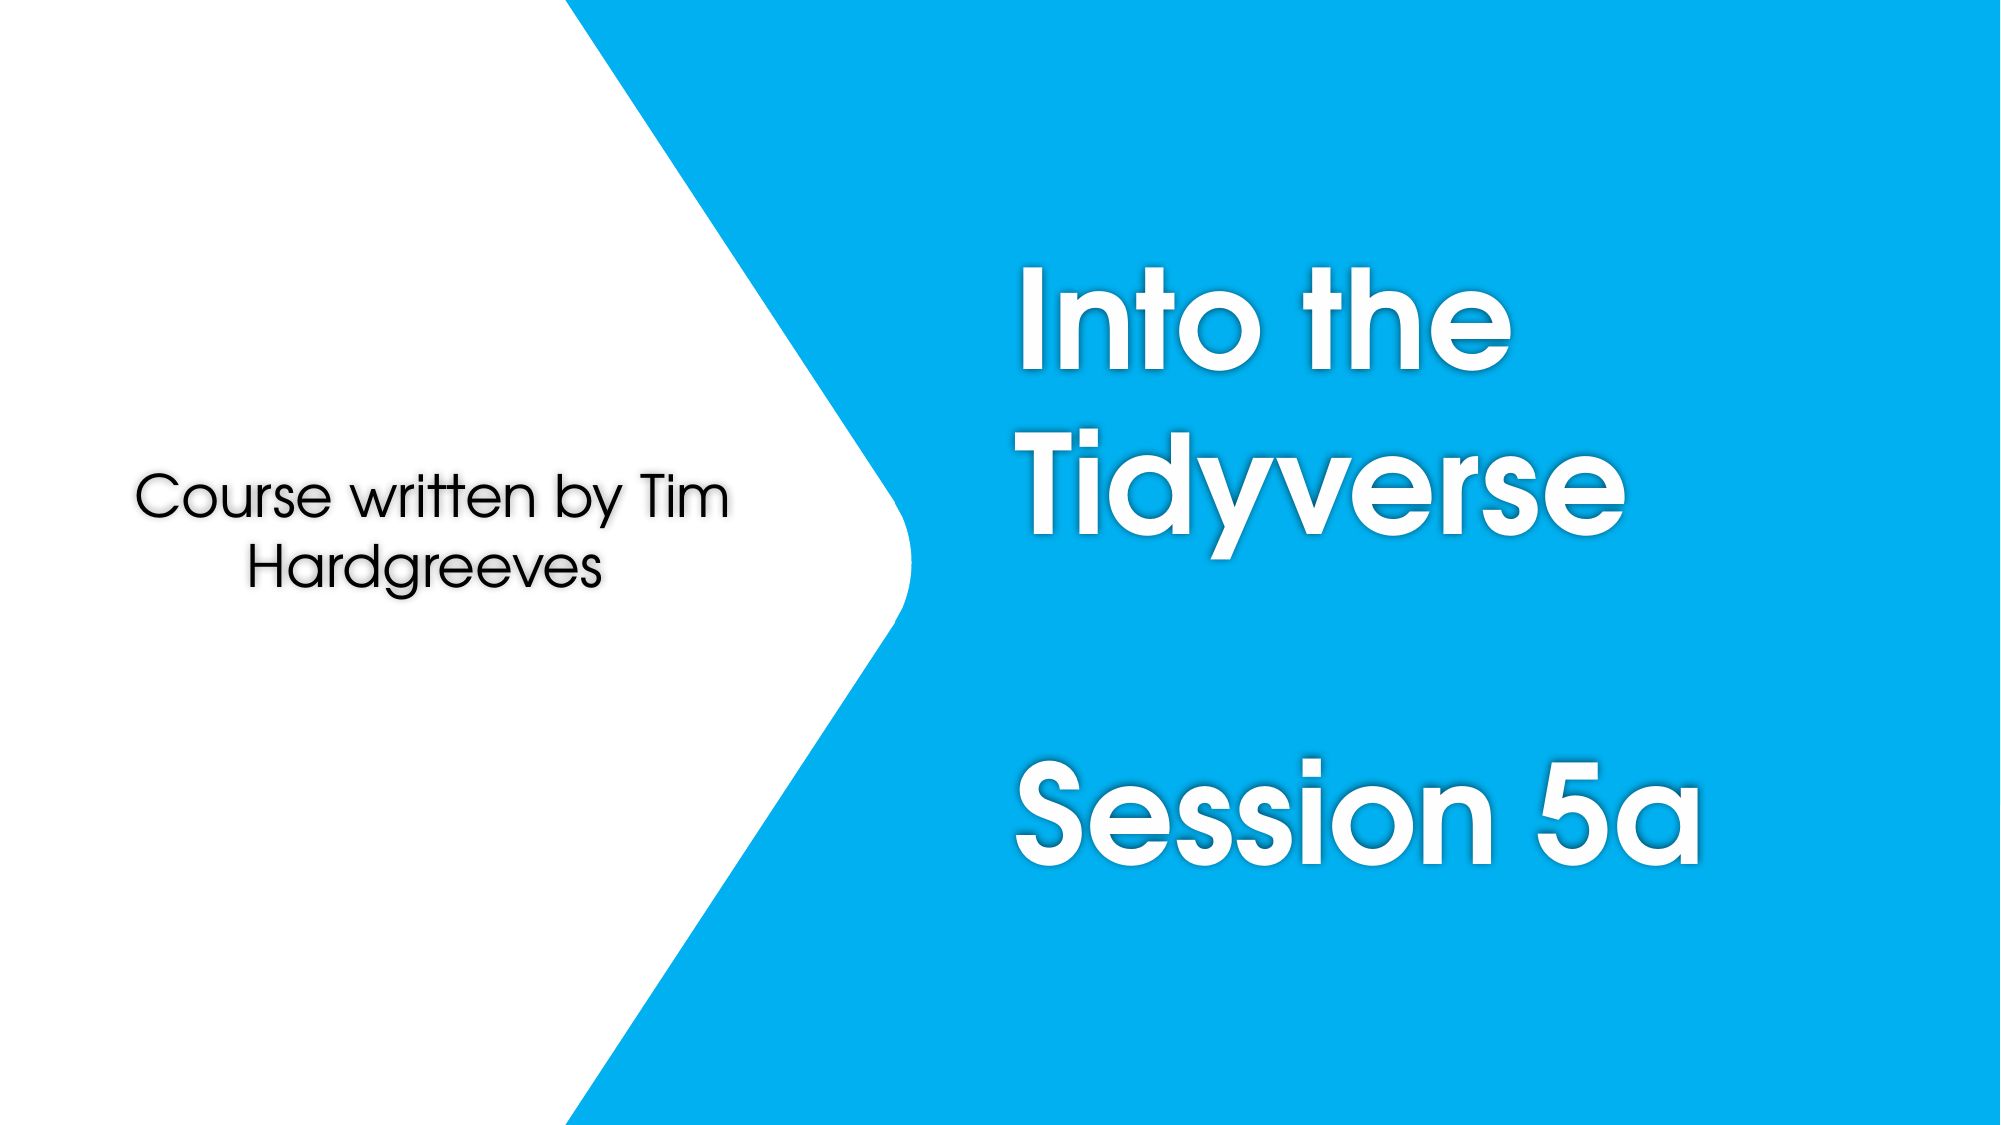

# Into the Tidyverse Session 5a
Course written by Tim Hardgreeves